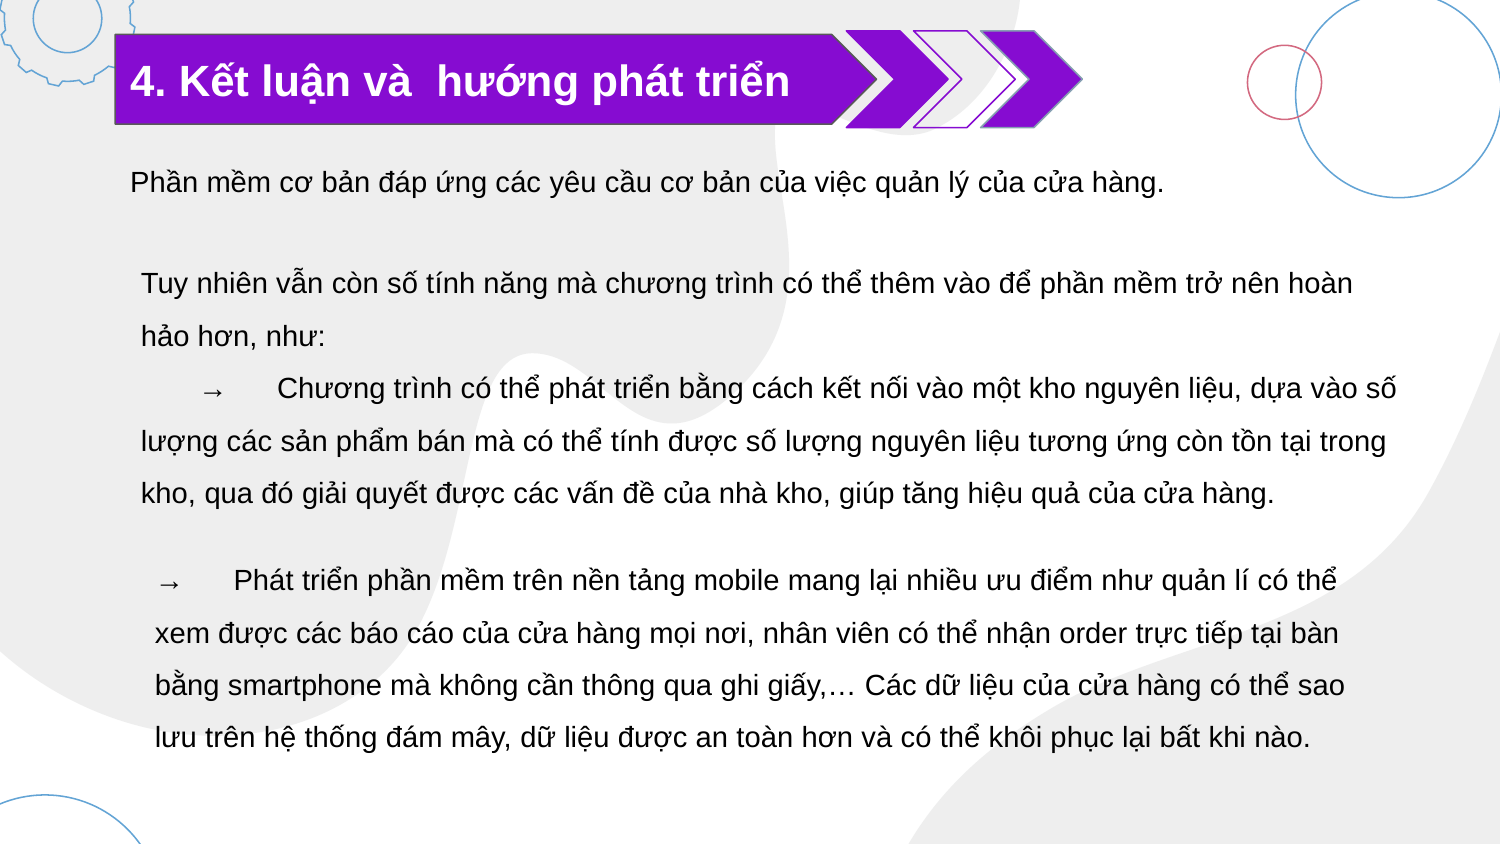

4. Kết luận và  hướng phát triển
# Phần mềm cơ bản đáp ứng các yêu cầu cơ bản của việc quản lý của cửa hàng.

Tuy nhiên vẫn còn số tính năng mà chương trình có thể thêm vào để phần mềm trở nên hoàn hảo hơn, như:                                                                                                                                           →      Chương trình có thể phát triển bằng cách kết nối vào một kho nguyên liệu, dựa vào số lượng các sản phẩm bán mà có thể tính được số lượng nguyên liệu tương ứng còn tồn tại trong kho, qua đó giải quyết được các vấn đề của nhà kho, giúp tăng hiệu quả của cửa hàng.
→      Phát triển phần mềm trên nền tảng mobile mang lại nhiều ưu điểm như quản lí có thể xem được các báo cáo của cửa hàng mọi nơi, nhân viên có thể nhận order trực tiếp tại bàn bằng smartphone mà không cần thông qua ghi giấy,… Các dữ liệu của cửa hàng có thể sao lưu trên hệ thống đám mây, dữ liệu được an toàn hơn và có thể khôi phục lại bất khi nào.